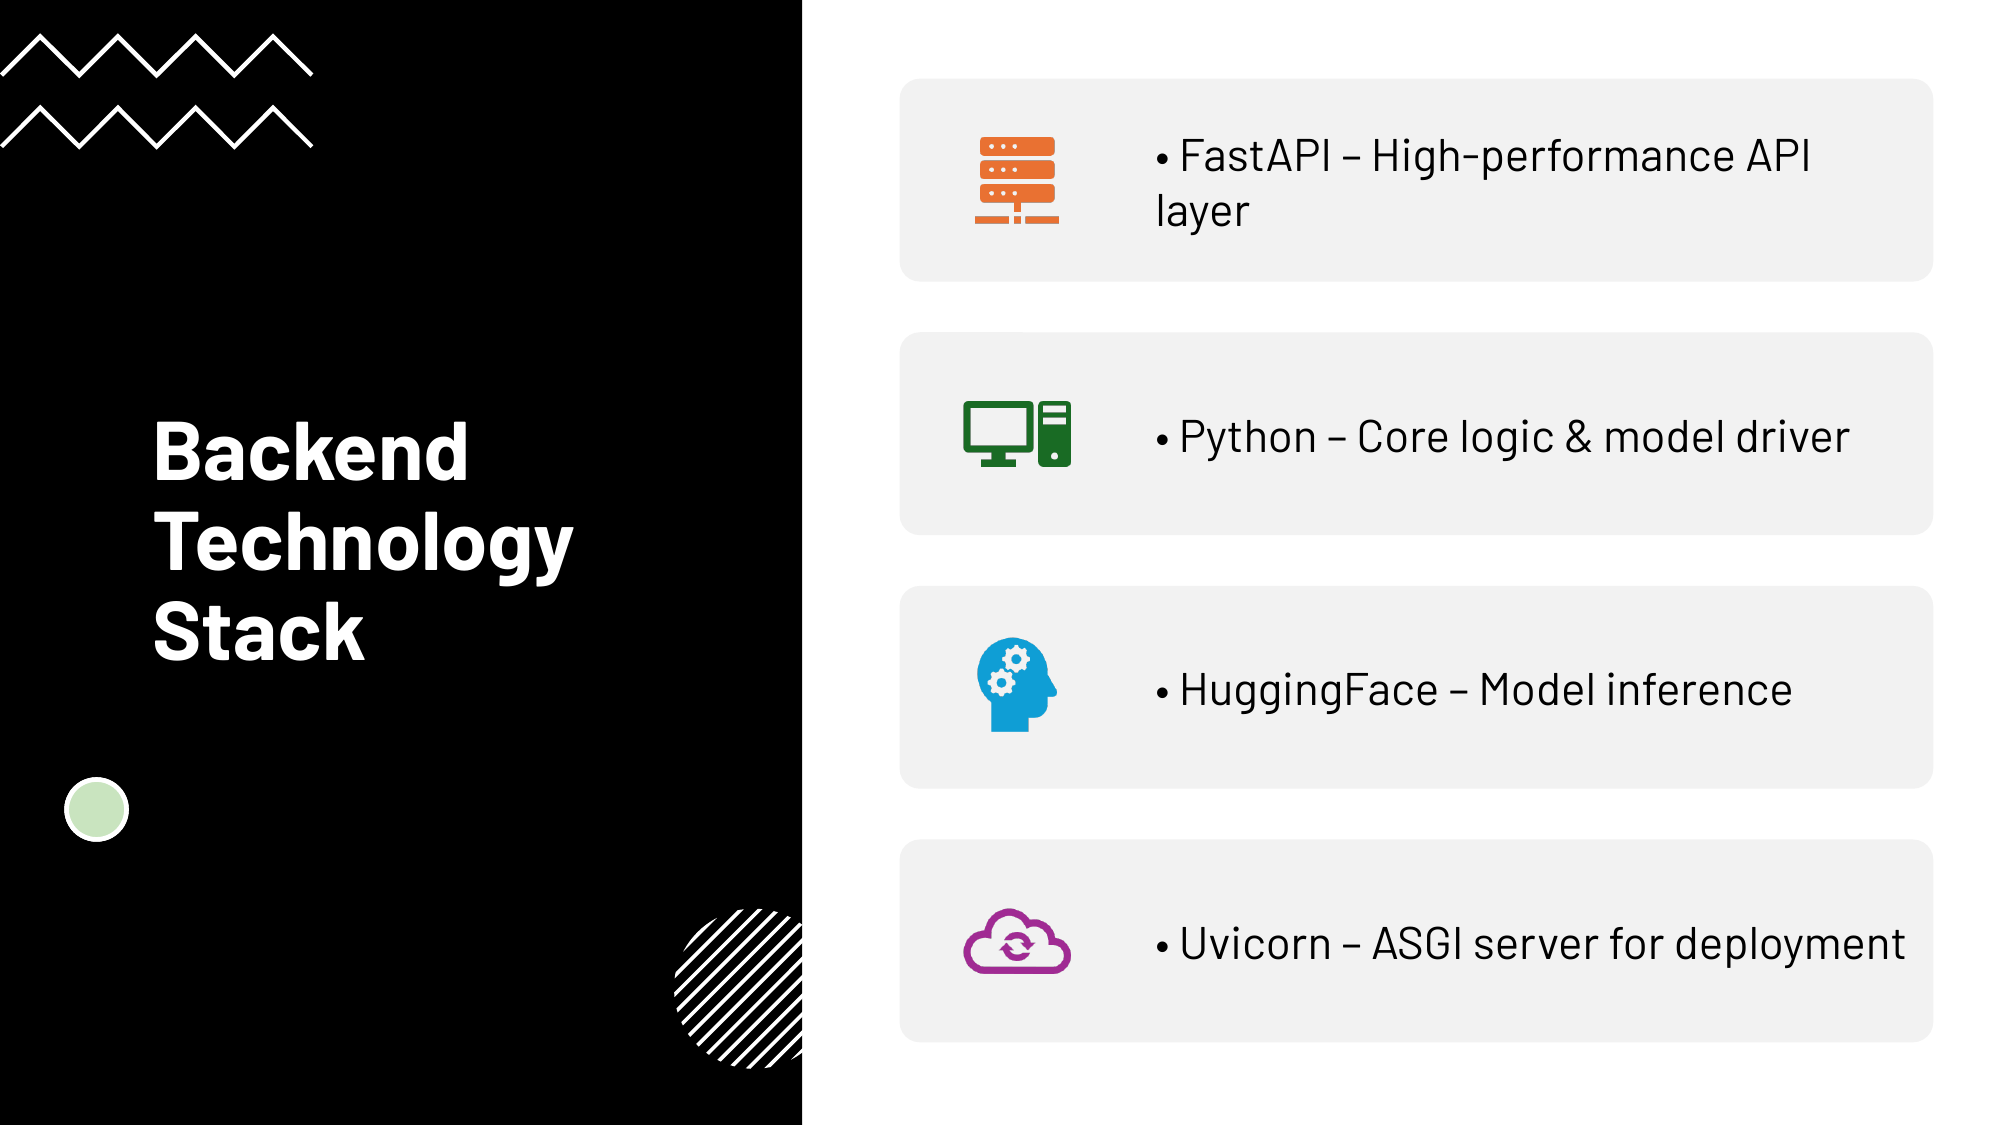

• FastAPI – High‑performance API layer
• Python – Core logic & model driver
• HuggingFace – Model inference
• Uvicorn – ASGI server for deployment
# Backend Technology Stack